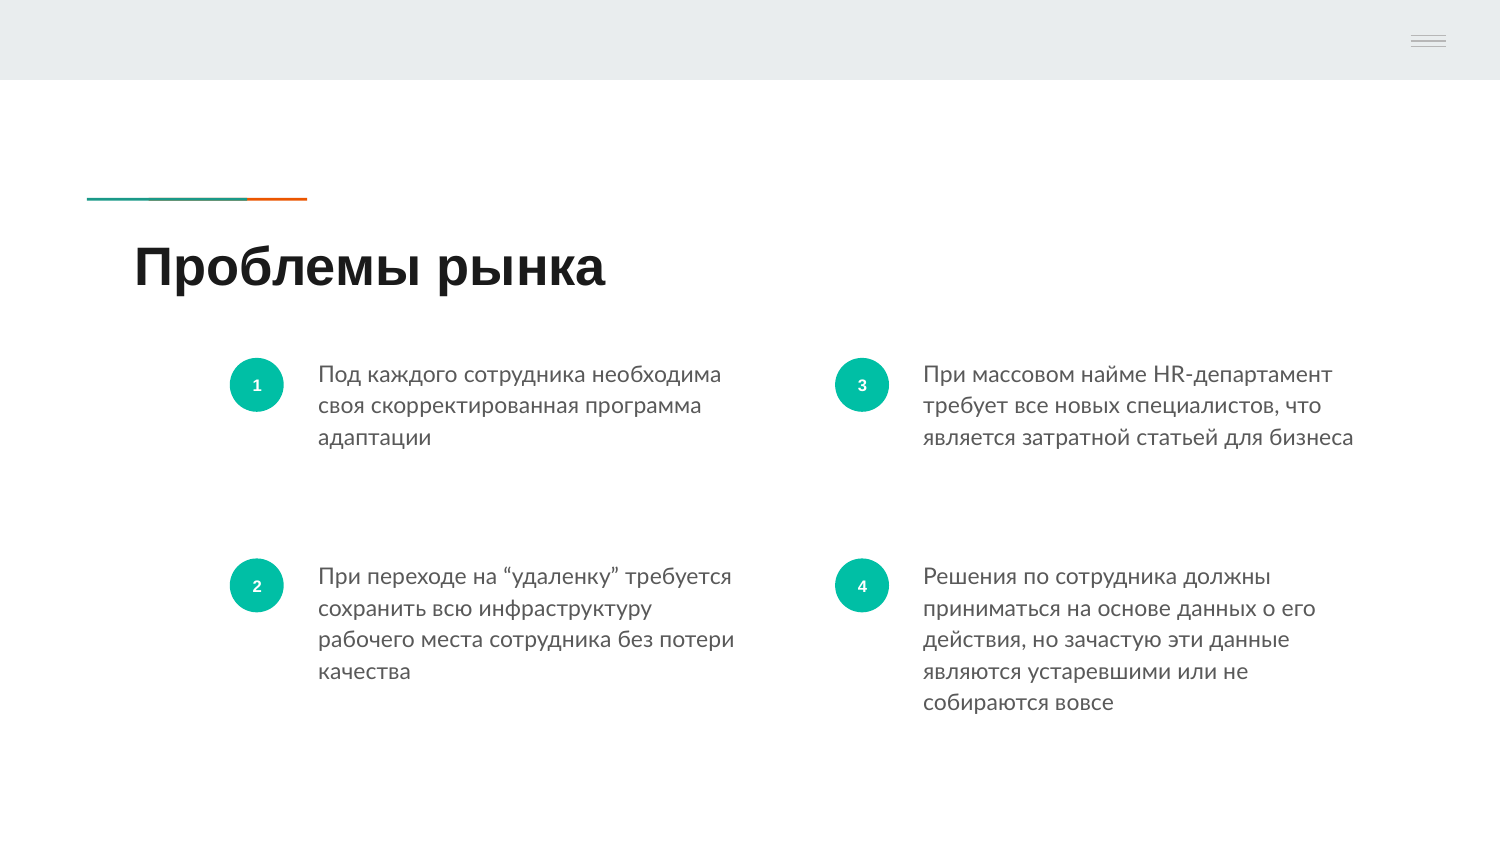

# Проблемы рынка
Под каждого сотрудника необходима своя скорректированная программа адаптации
При массовом найме HR-департамент требует все новых специалистов, что является затратной статьей для бизнеса

1
3
При переходе на “удаленку” требуется сохранить всю инфраструктуру рабочего места сотрудника без потери качества

Решения по сотрудника должны приниматься на основе данных о его действия, но зачастую эти данные являются устаревшими или не собираются вовсе

2
4